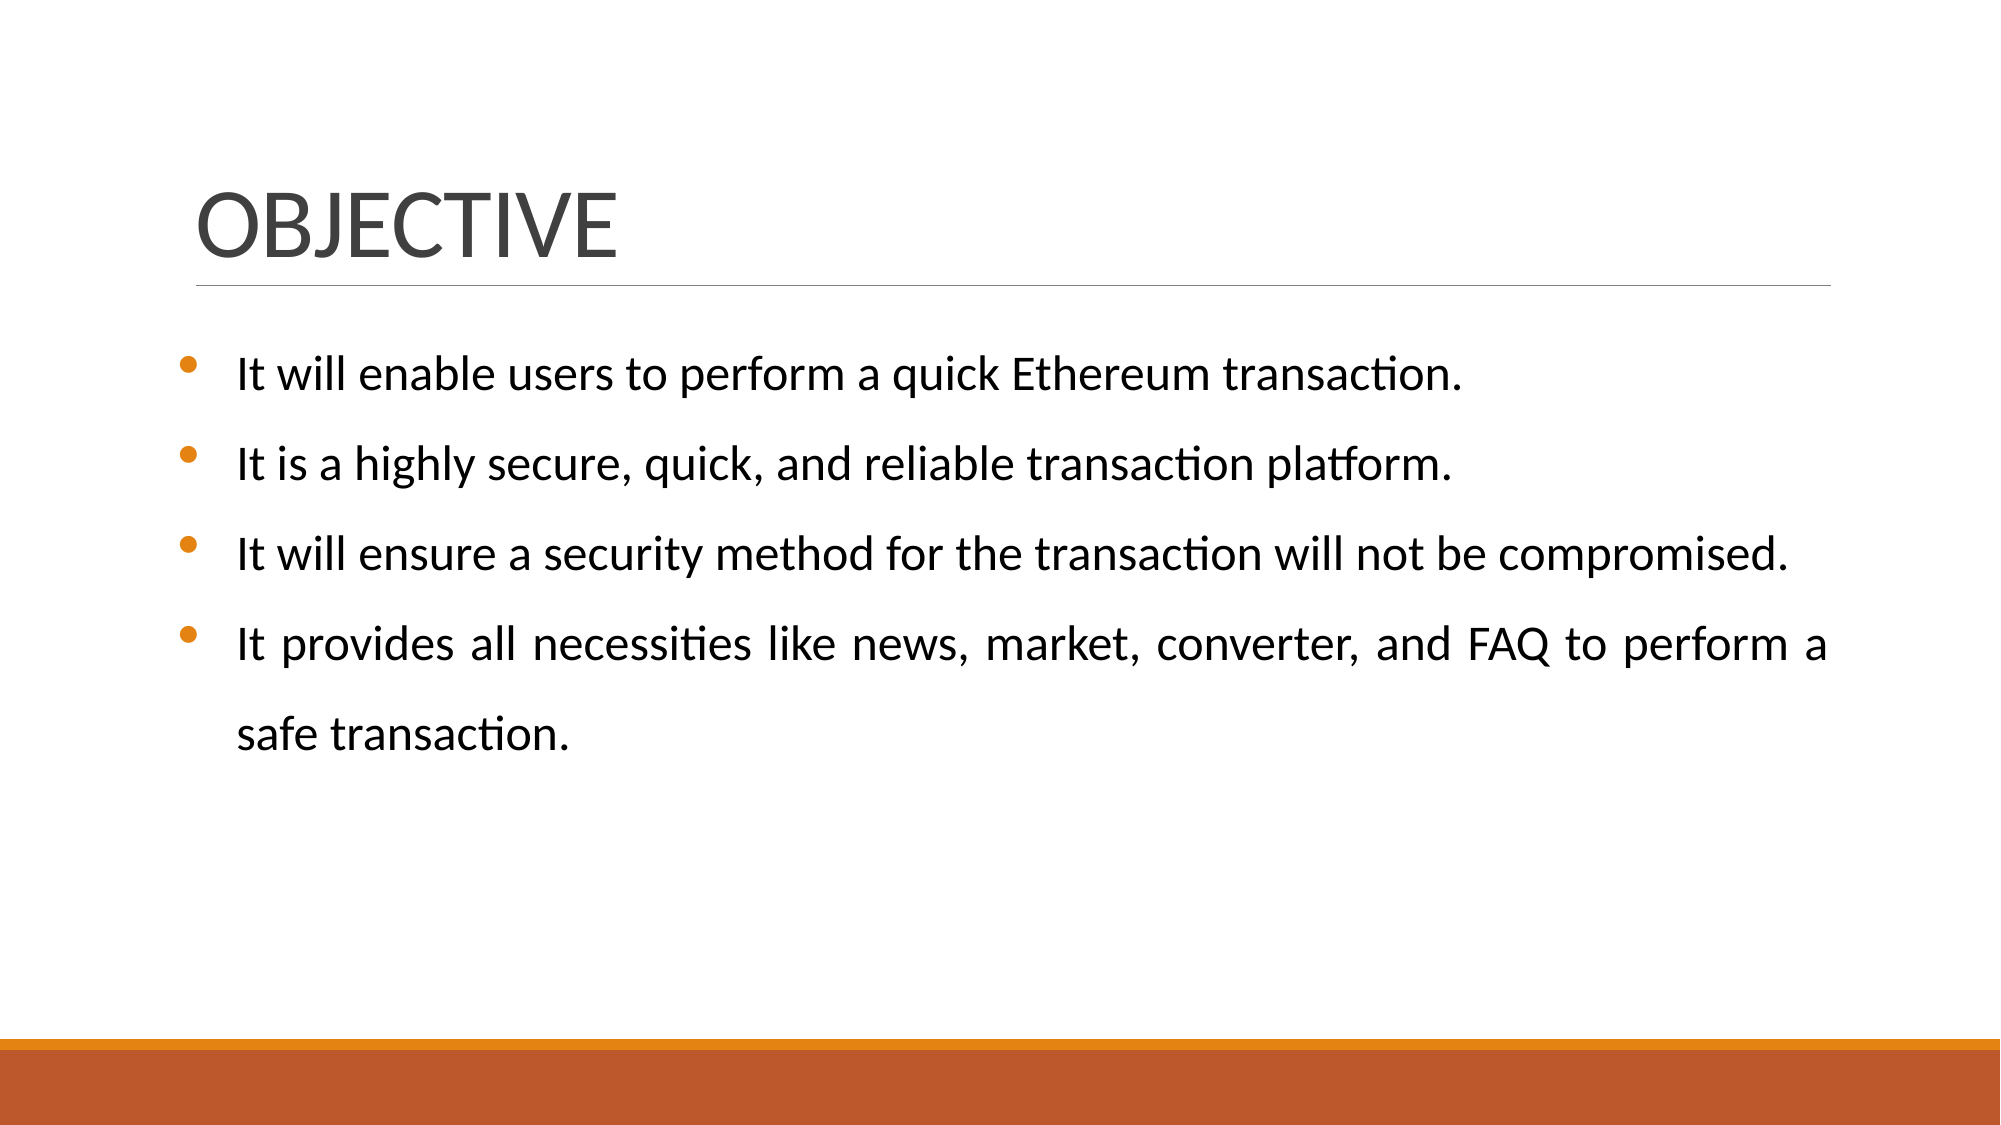

# OBJECTIVE
It will enable users to perform a quick Ethereum transaction.
It is a highly secure, quick, and reliable transaction platform.
It will ensure a security method for the transaction will not be compromised.
It provides all necessities like news, market, converter, and FAQ to perform a safe transaction.